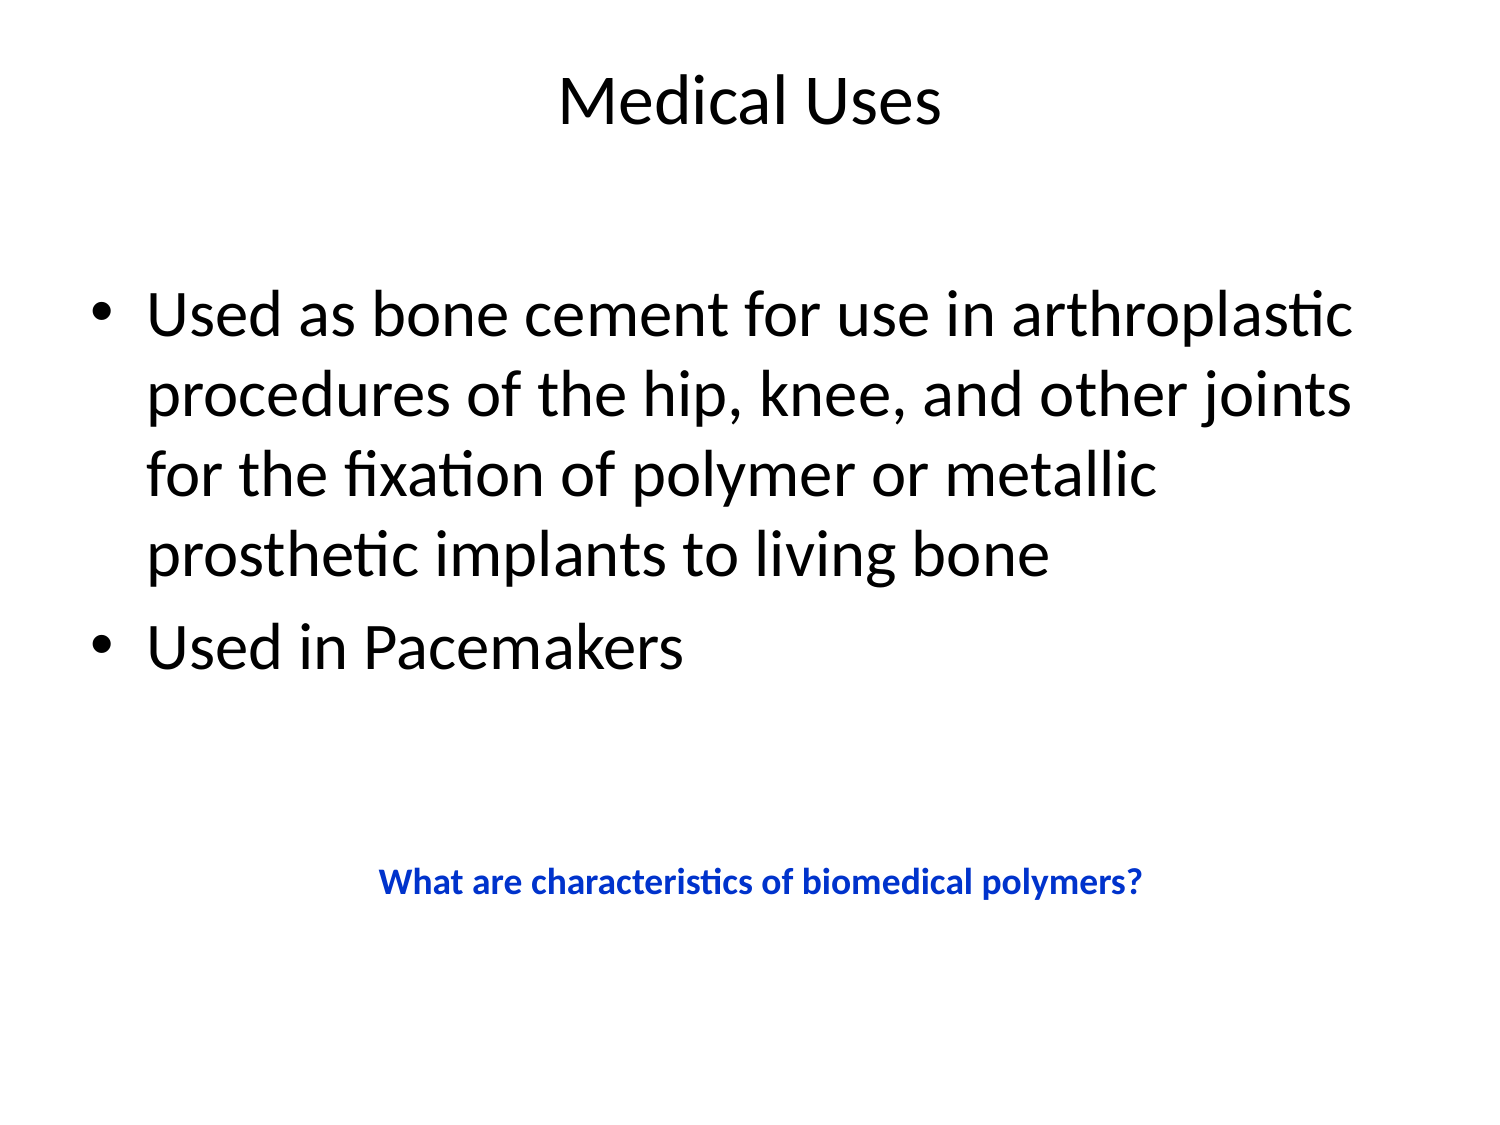

# Medical Uses
Used as bone cement for use in arthroplastic procedures of the hip, knee, and other joints for the fixation of polymer or metallic prosthetic implants to living bone
Used in Pacemakers
What are characteristics of biomedical polymers?